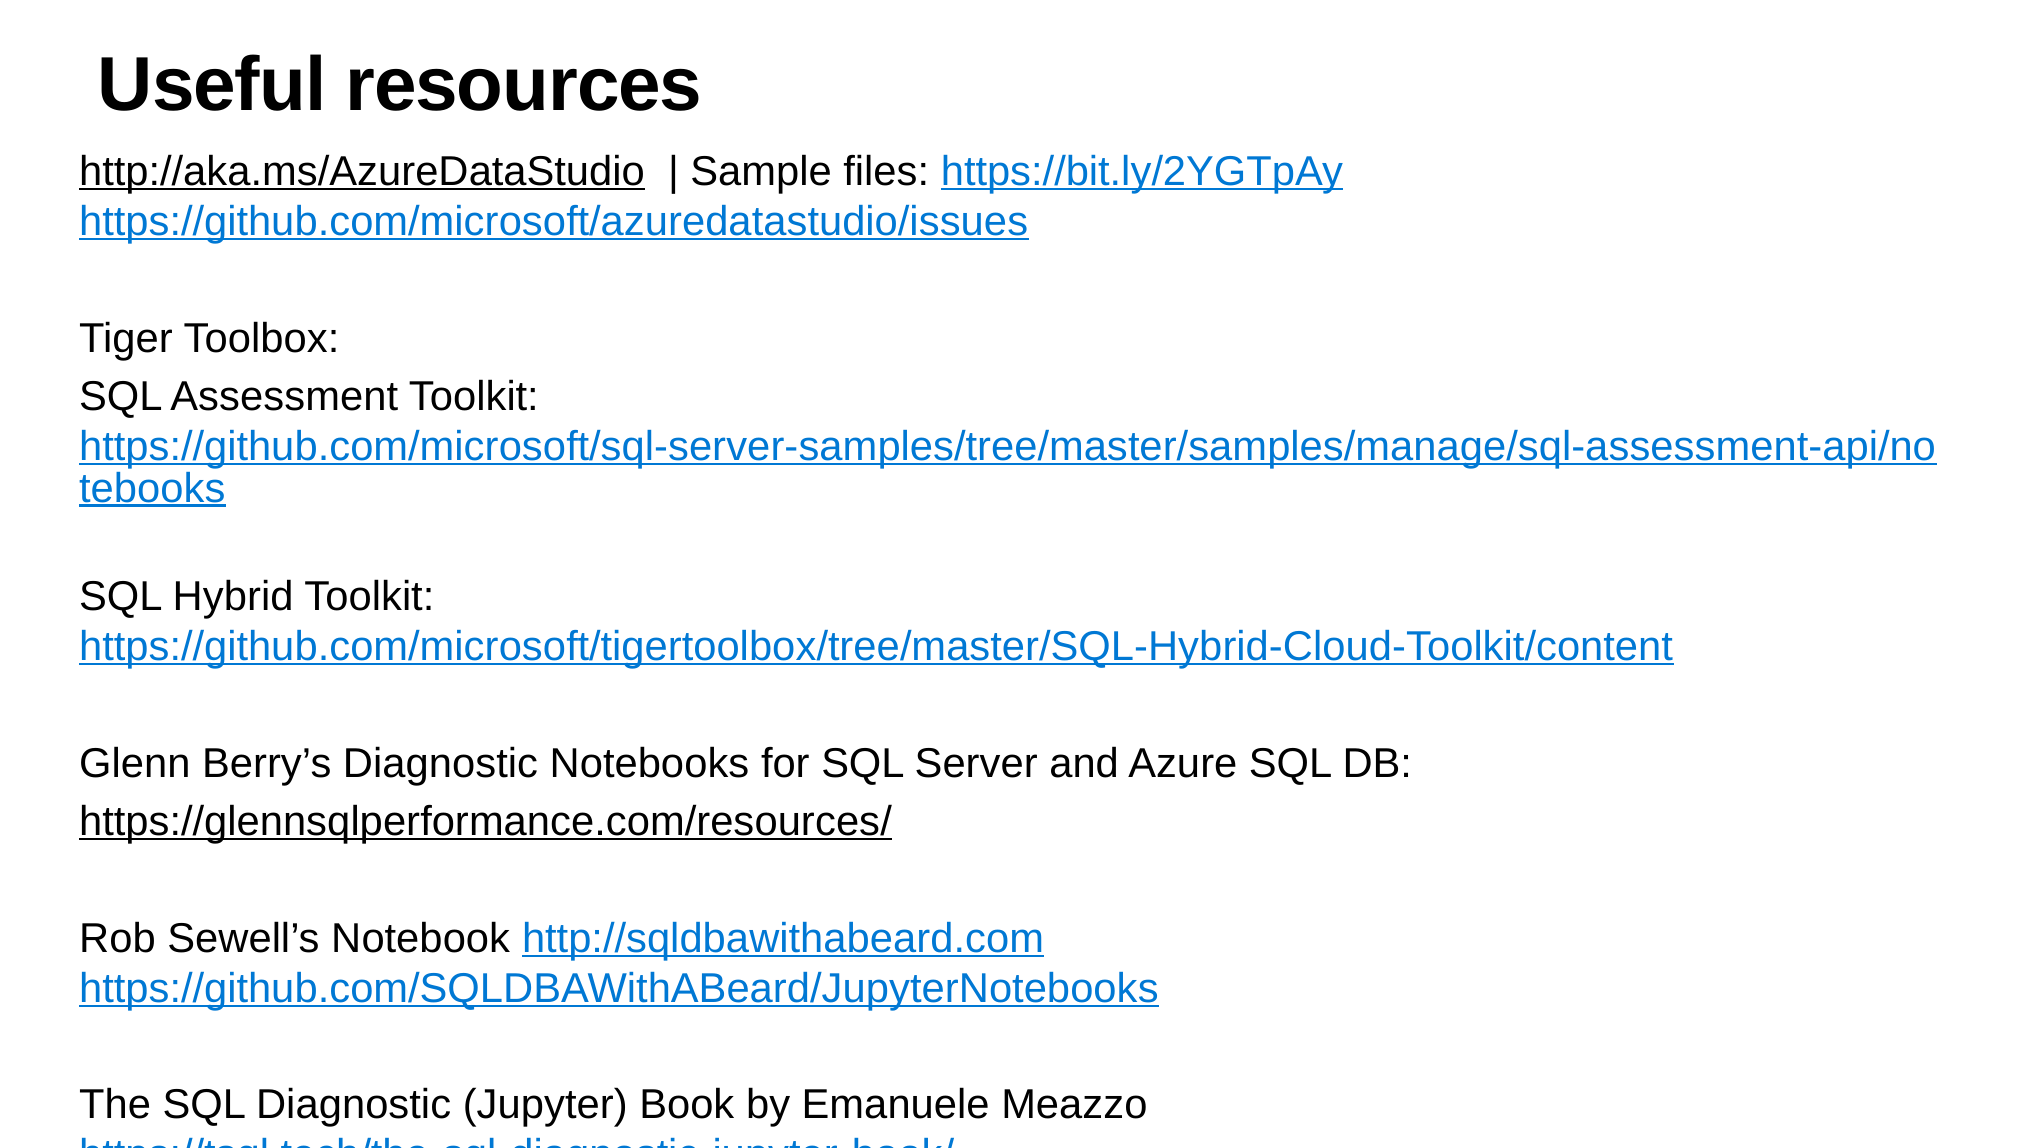

# Useful resources
http://aka.ms/AzureDataStudio  | Sample files: https://bit.ly/2YGTpAy
https://github.com/microsoft/azuredatastudio/issues

Tiger Toolbox:
SQL Assessment Toolkit: https://github.com/microsoft/sql-server-samples/tree/master/samples/manage/sql-assessment-api/notebooks
SQL Hybrid Toolkit: https://github.com/microsoft/tigertoolbox/tree/master/SQL-Hybrid-Cloud-Toolkit/content

Glenn Berry’s Diagnostic Notebooks for SQL Server and Azure SQL DB:
https://glennsqlperformance.com/resources/

Rob Sewell’s Notebook http://sqldbawithabeard.com https://github.com/SQLDBAWithABeard/JupyterNotebooks

The SQL Diagnostic (Jupyter) Book by Emanuele Meazzo
https://tsql.tech/the-sql-diagnostic-jupyter-book/